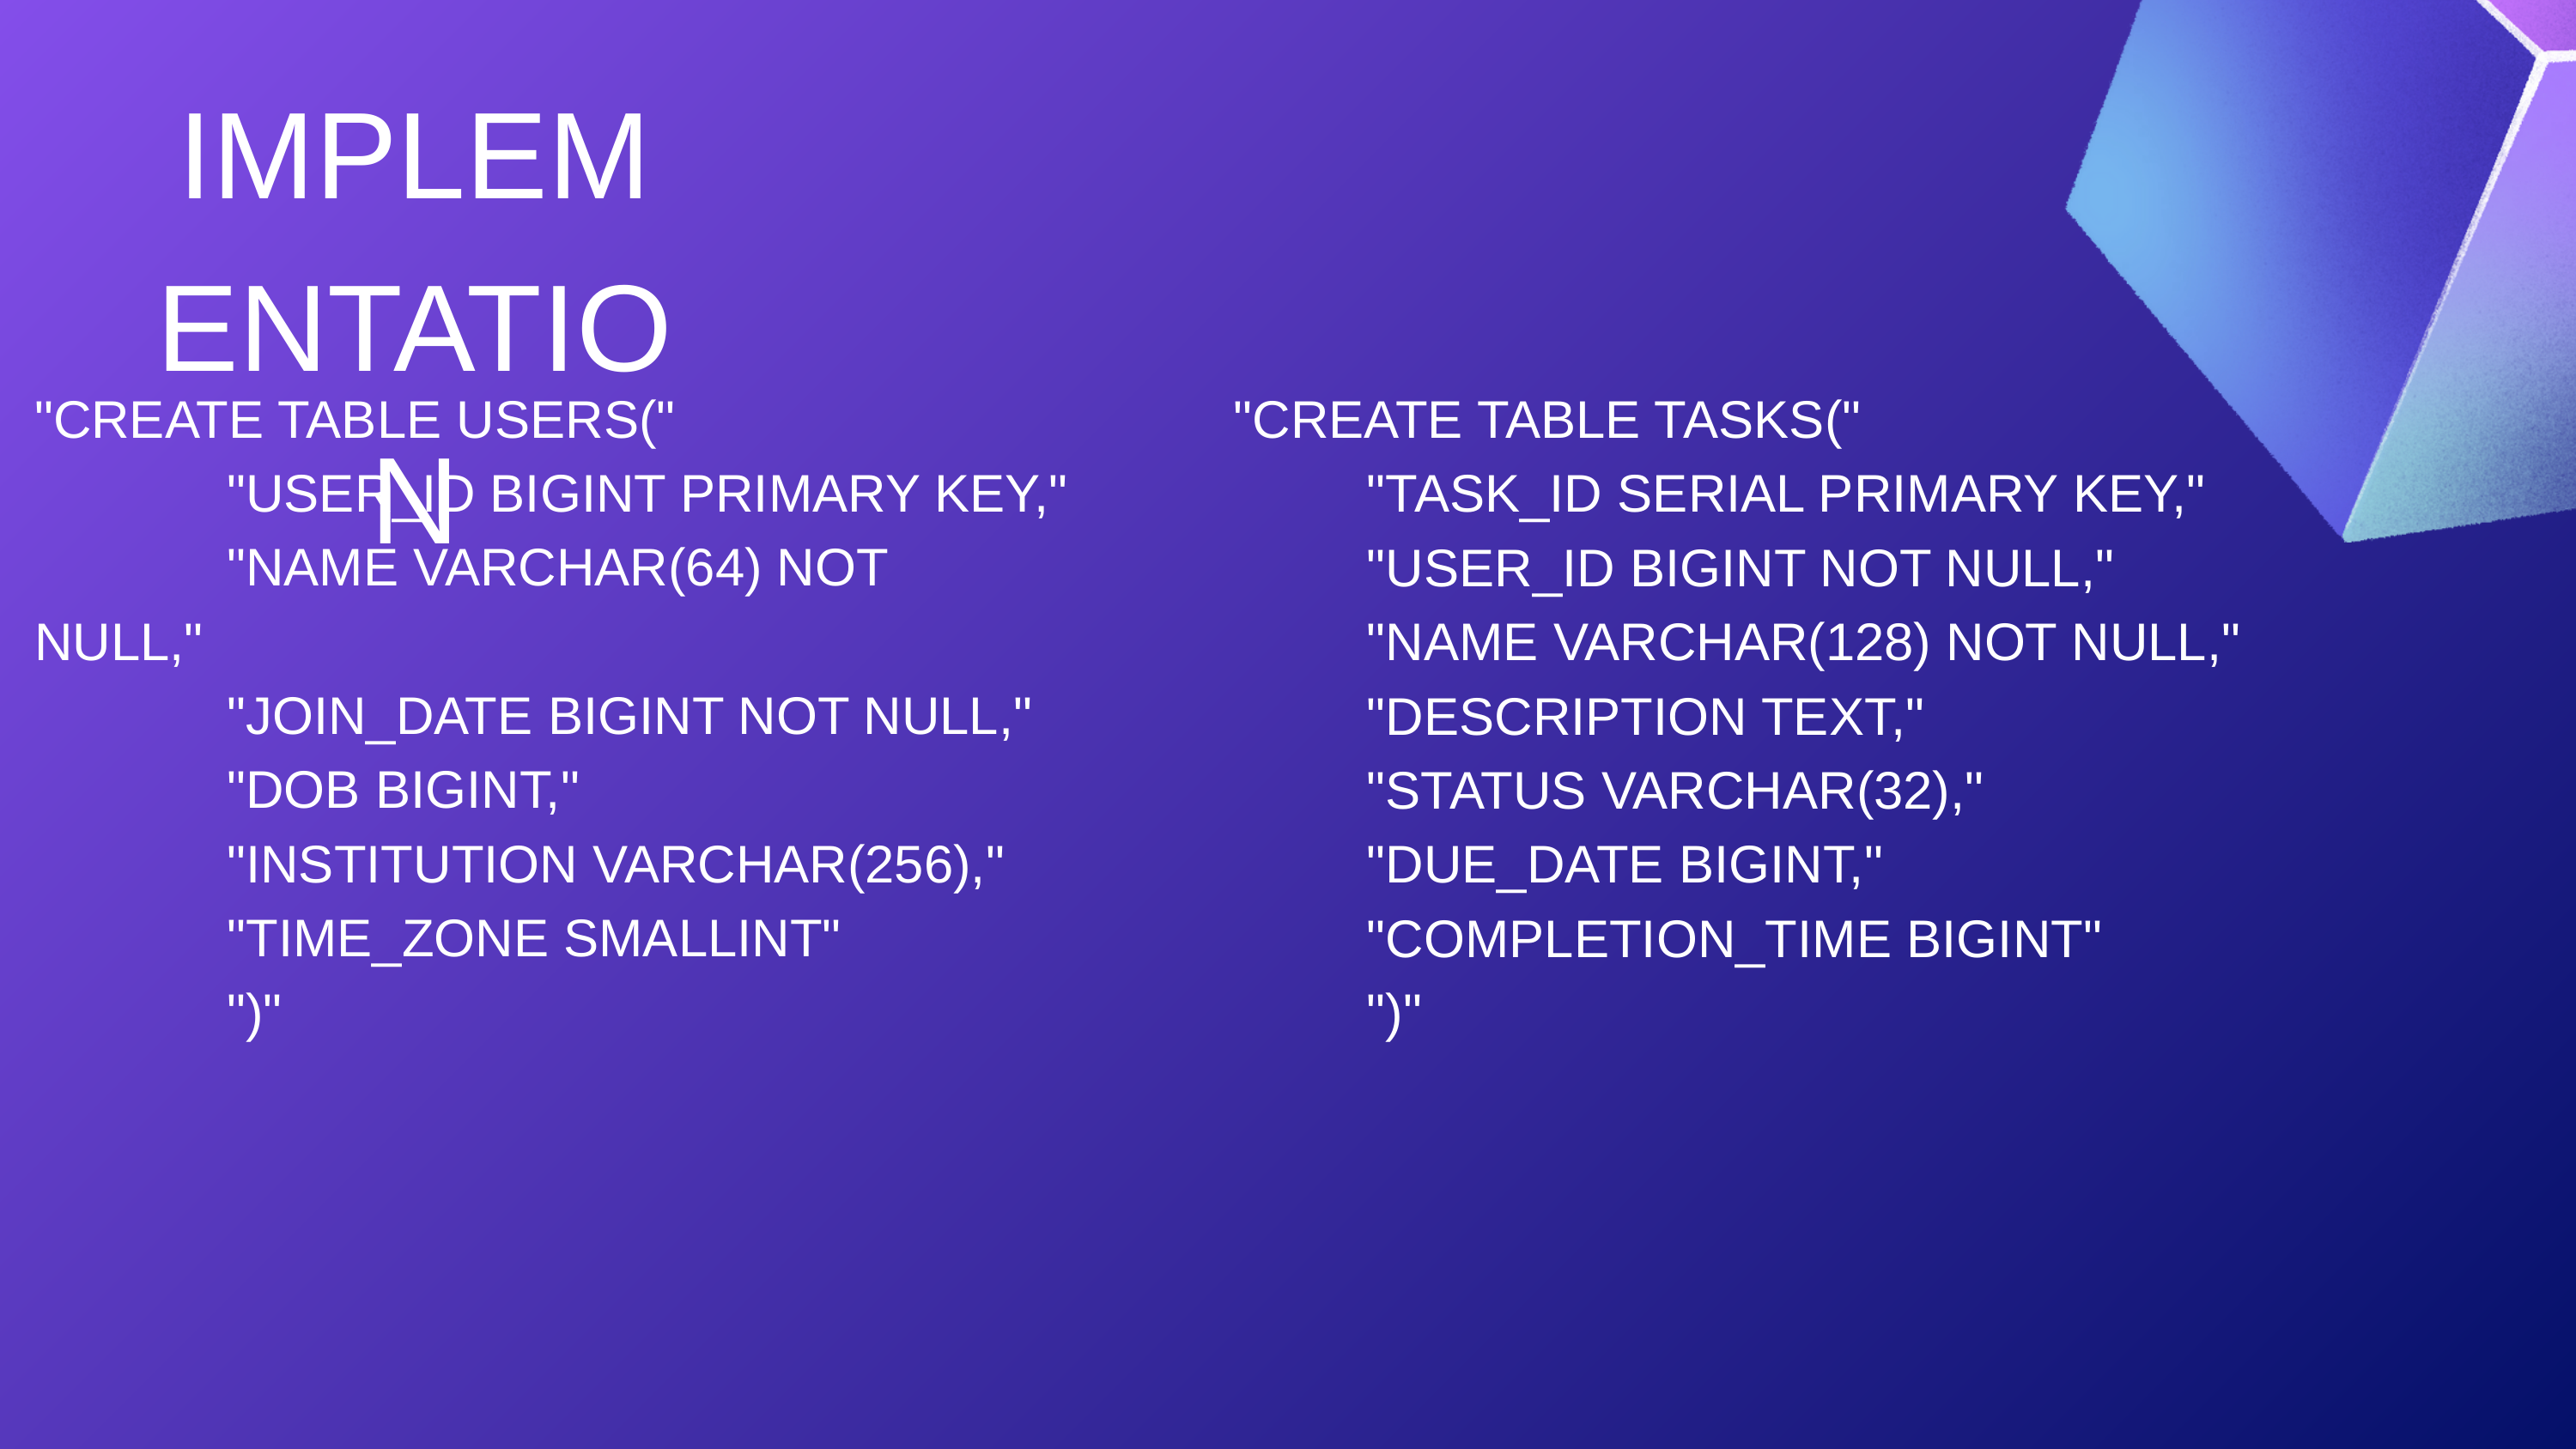

IMPLEMENTATION
"CREATE TABLE USERS("
             "USER_ID BIGINT PRIMARY KEY,"
             "NAME VARCHAR(64) NOT NULL,"
             "JOIN_DATE BIGINT NOT NULL,"
             "DOB BIGINT,"
             "INSTITUTION VARCHAR(256),"
             "TIME_ZONE SMALLINT"
             ")"
"CREATE TABLE TASKS("
         "TASK_ID SERIAL PRIMARY KEY,"
         "USER_ID BIGINT NOT NULL,"
         "NAME VARCHAR(128) NOT NULL,"
         "DESCRIPTION TEXT,"
         "STATUS VARCHAR(32),"
         "DUE_DATE BIGINT,"
         "COMPLETION_TIME BIGINT"
         ")"